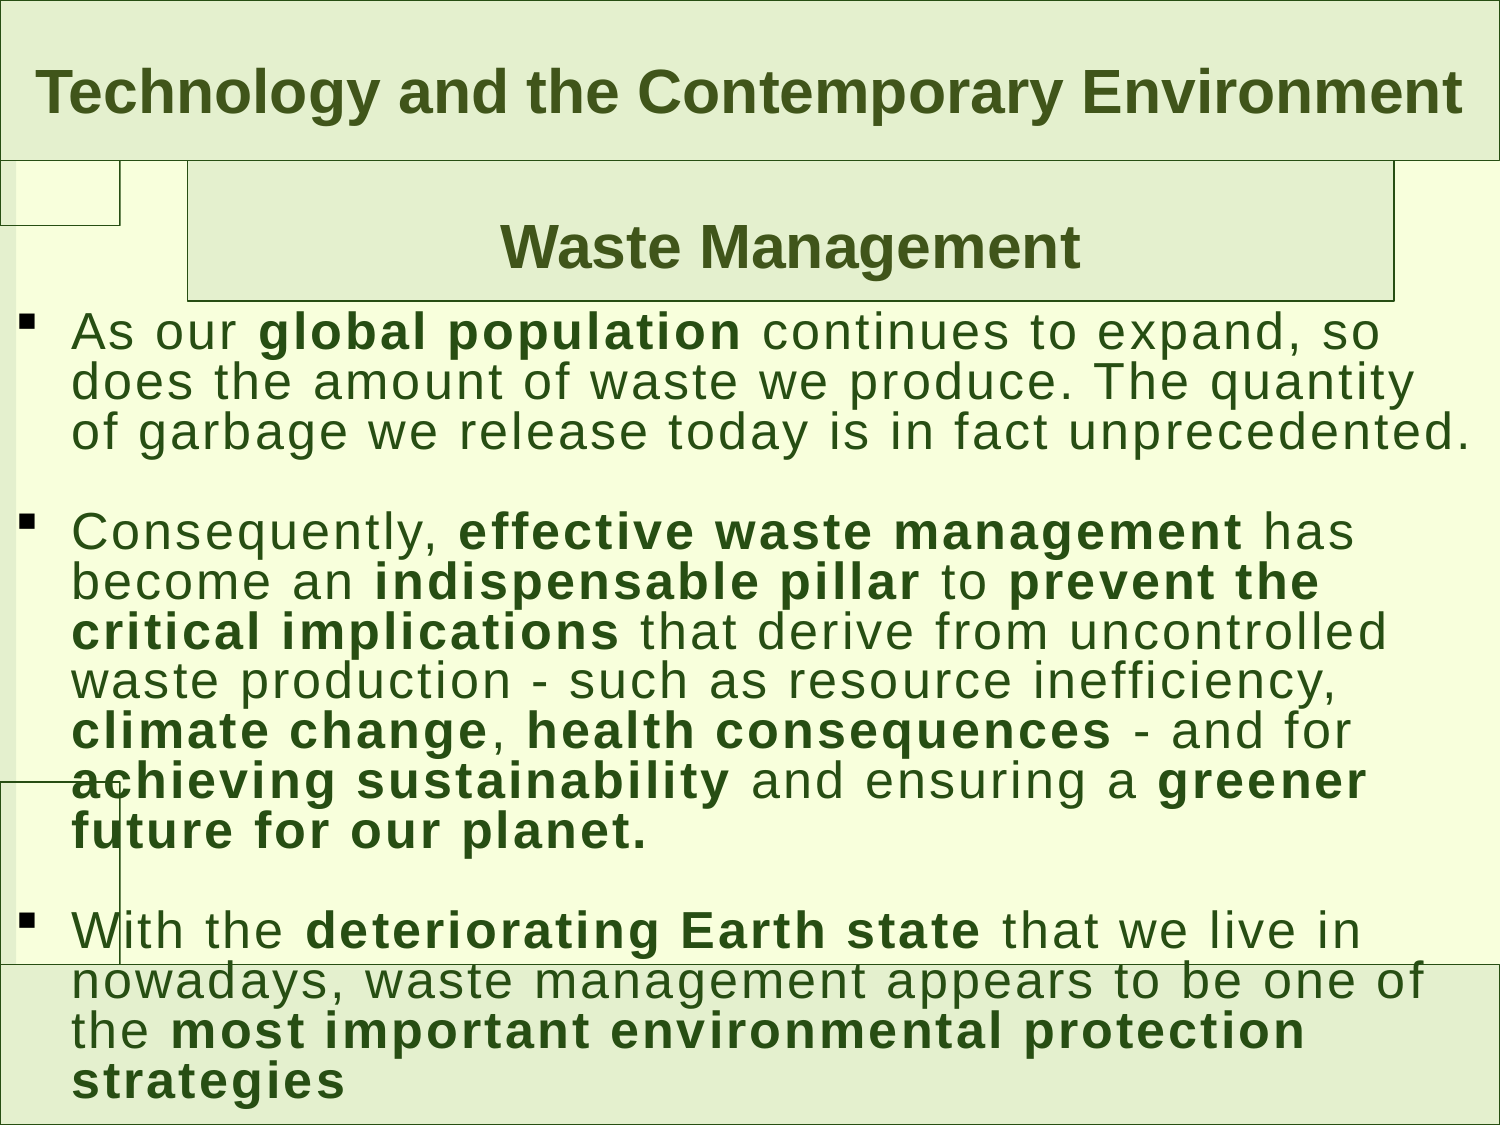

Technology and the Contemporary Environment
Waste Management
As our global population continues to expand, so does the amount of waste we produce. The quantity of garbage we release today is in fact unprecedented.

Consequently, effective waste management has become an indispensable pillar to prevent the critical implications that derive from uncontrolled waste production - such as resource inefficiency, climate change, health consequences - and for achieving sustainability and ensuring a greener future for our planet.

With the deteriorating Earth state that we live in nowadays, waste management appears to be one of the most important environmental protection strategies